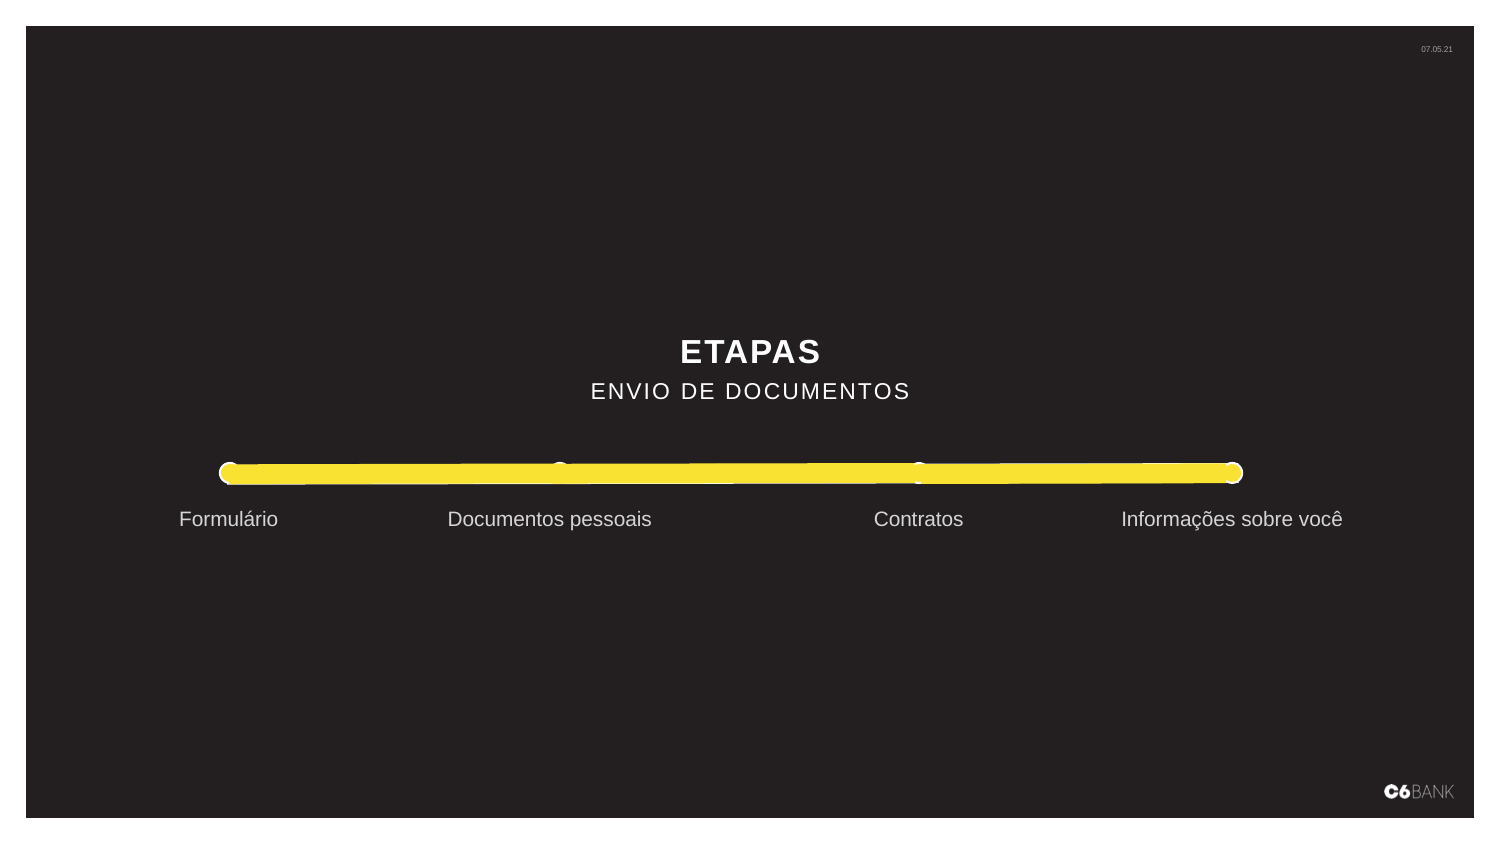

ETAPAS
ENVIO DE DOCUMENTOS

Formulário
Documentos pessoais
Contratos
Informações sobre você